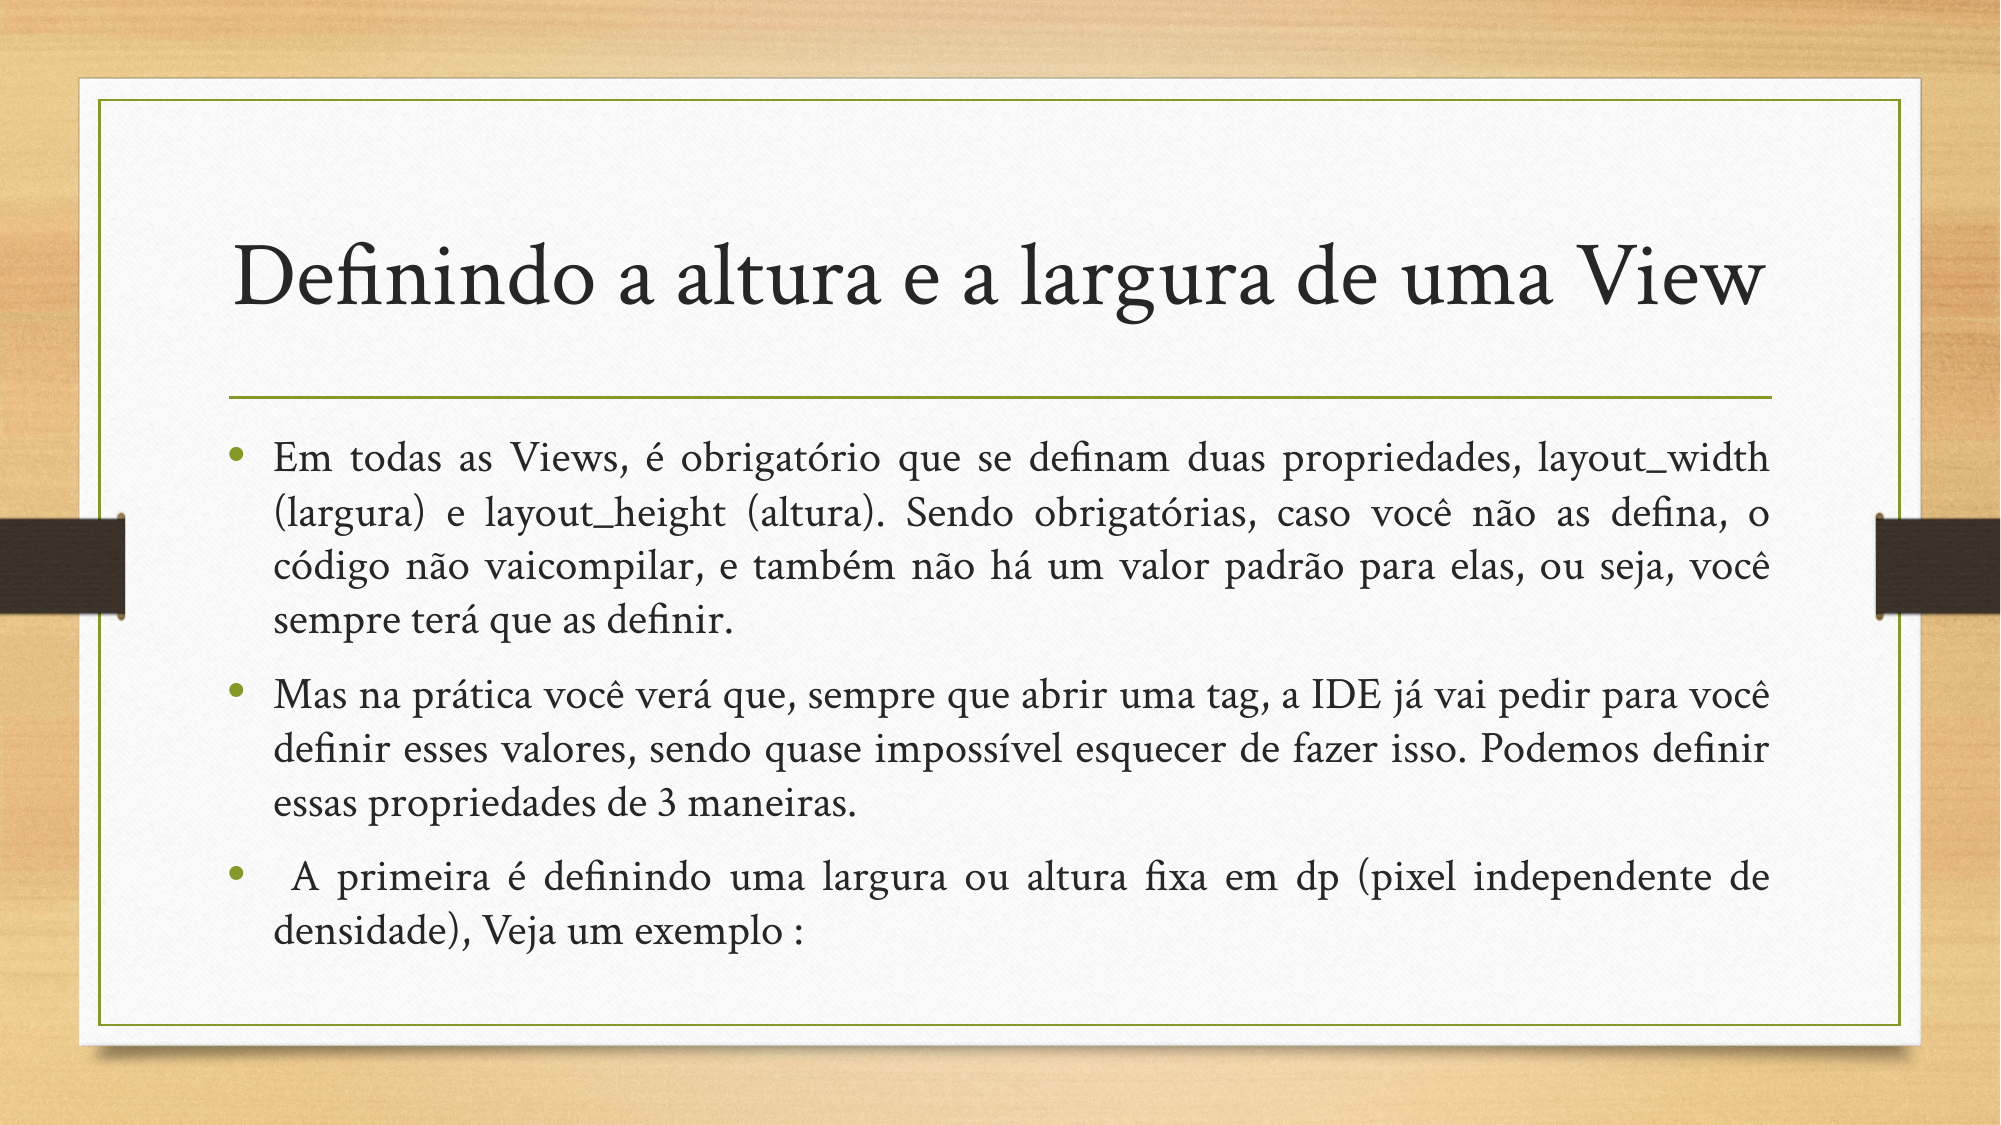

# Definindo a altura e a largura de uma View
Em todas as Views, é obrigatório que se definam duas propriedades, layout_width (largura) e layout_height (altura). Sendo obrigatórias, caso você não as defina, o código não vaicompilar, e também não há um valor padrão para elas, ou seja, você sempre terá que as definir.
Mas na prática você verá que, sempre que abrir uma tag, a IDE já vai pedir para você definir esses valores, sendo quase impossível esquecer de fazer isso. Podemos definir essas propriedades de 3 maneiras.
 A primeira é definindo uma largura ou altura fixa em dp (pixel independente de densidade), Veja um exemplo :